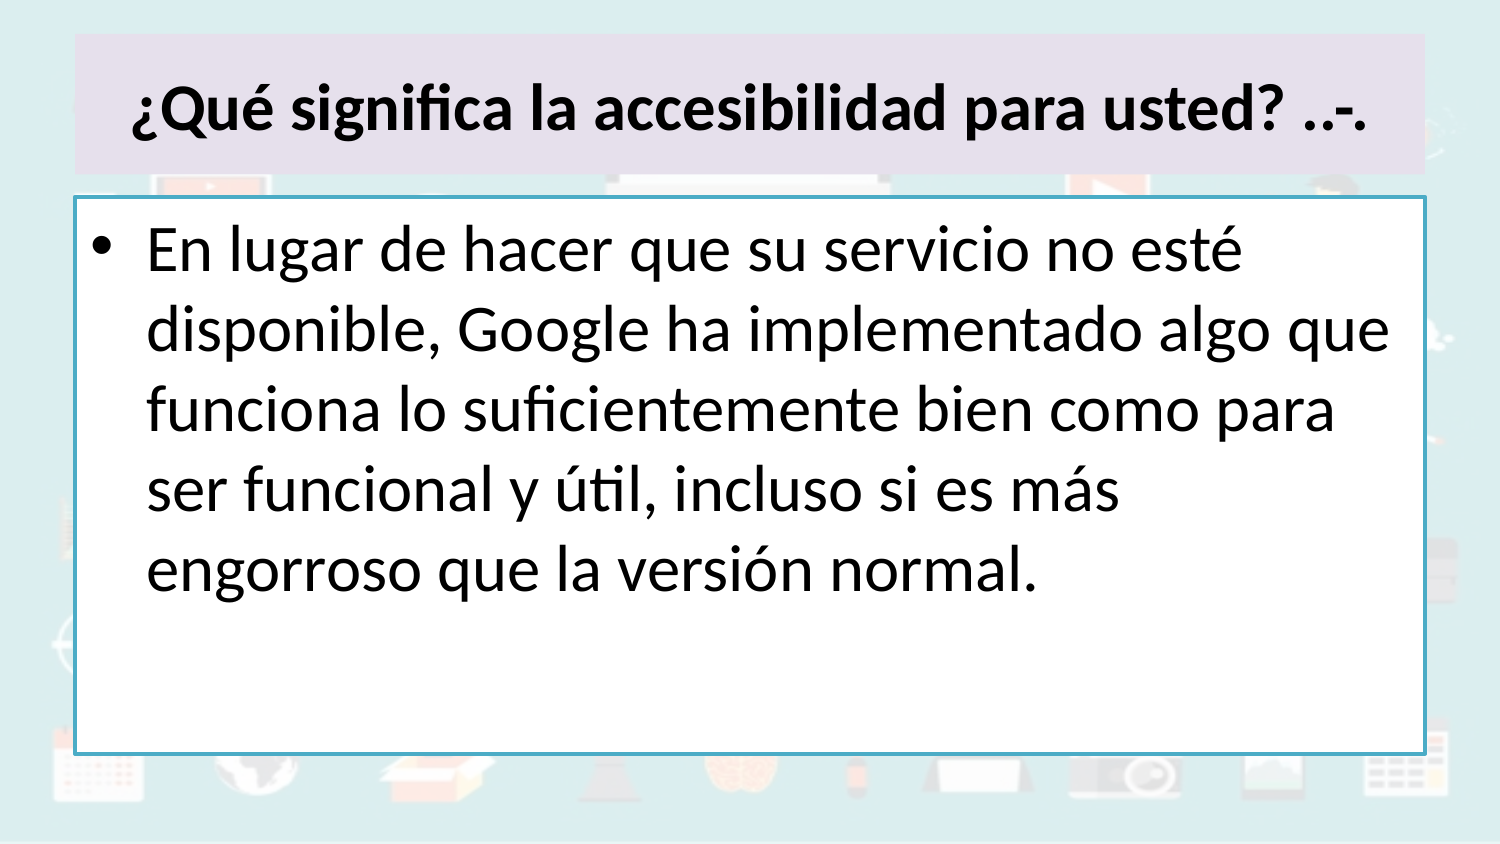

# ¿Qué significa la accesibilidad para usted? ..-.
En lugar de hacer que su servicio no esté disponible, Google ha implementado algo que funciona lo suficientemente bien como para ser funcional y útil, incluso si es más engorroso que la versión normal.